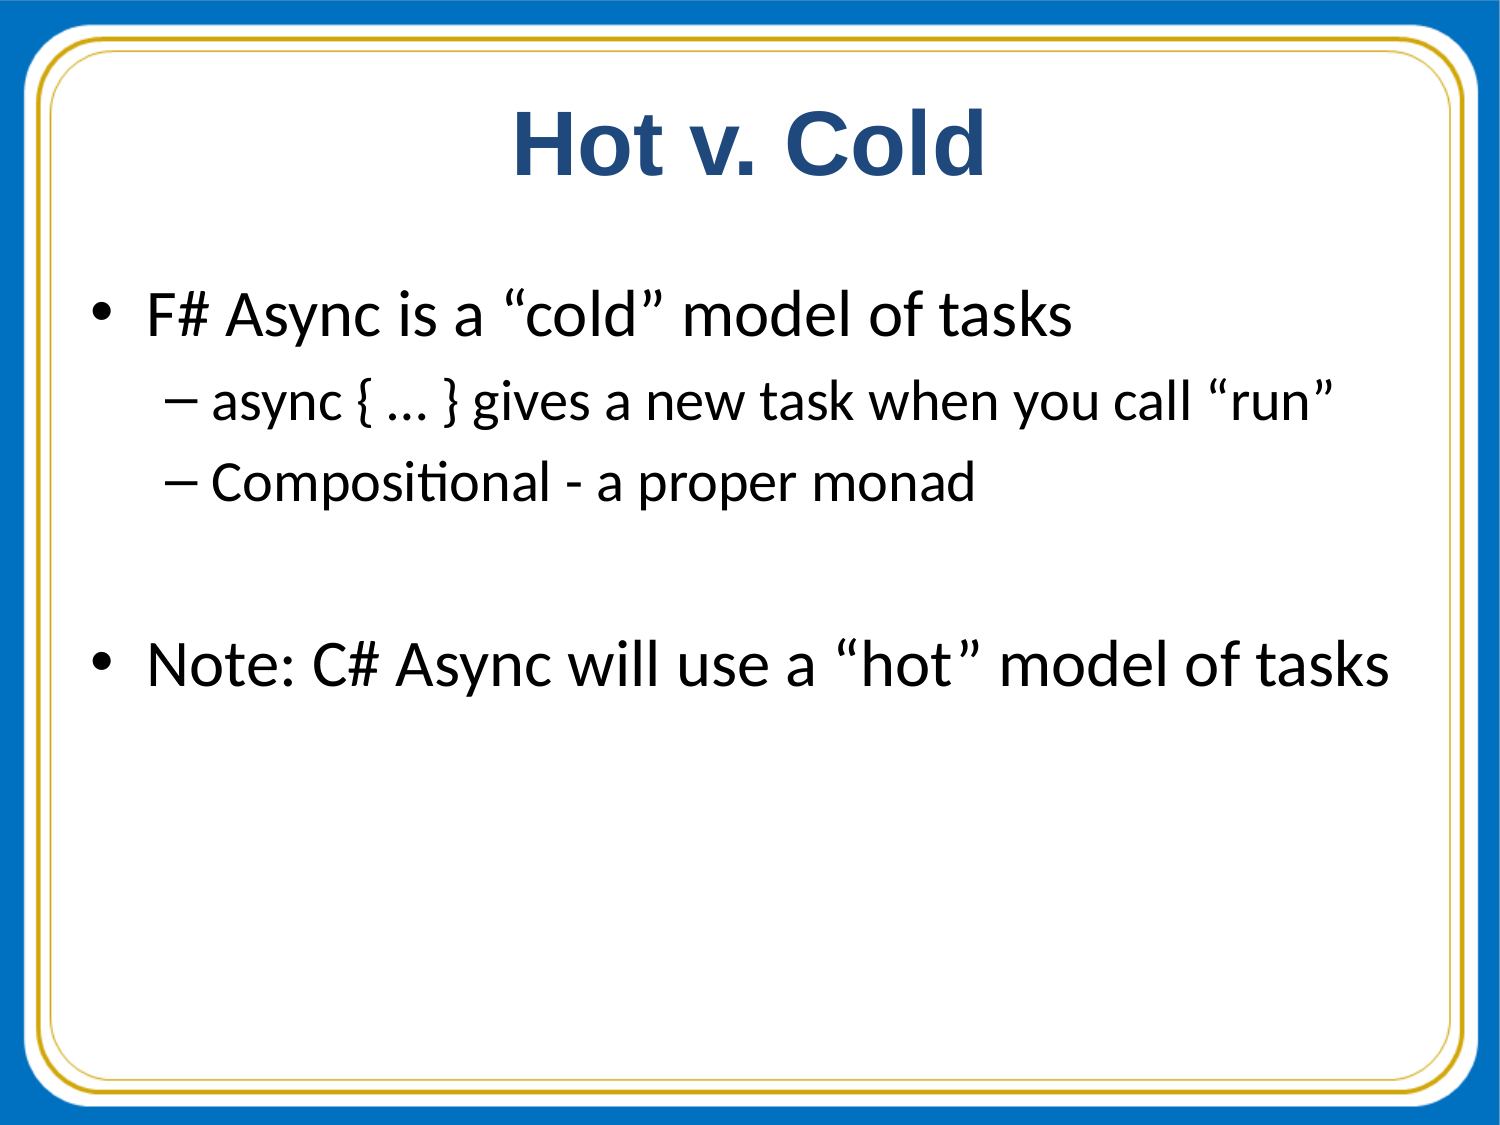

# Hot v. Cold
F# Async is a “cold” model of tasks
async { … } gives a new task when you call “run”
Compositional - a proper monad

Note: C# Async will use a “hot” model of tasks